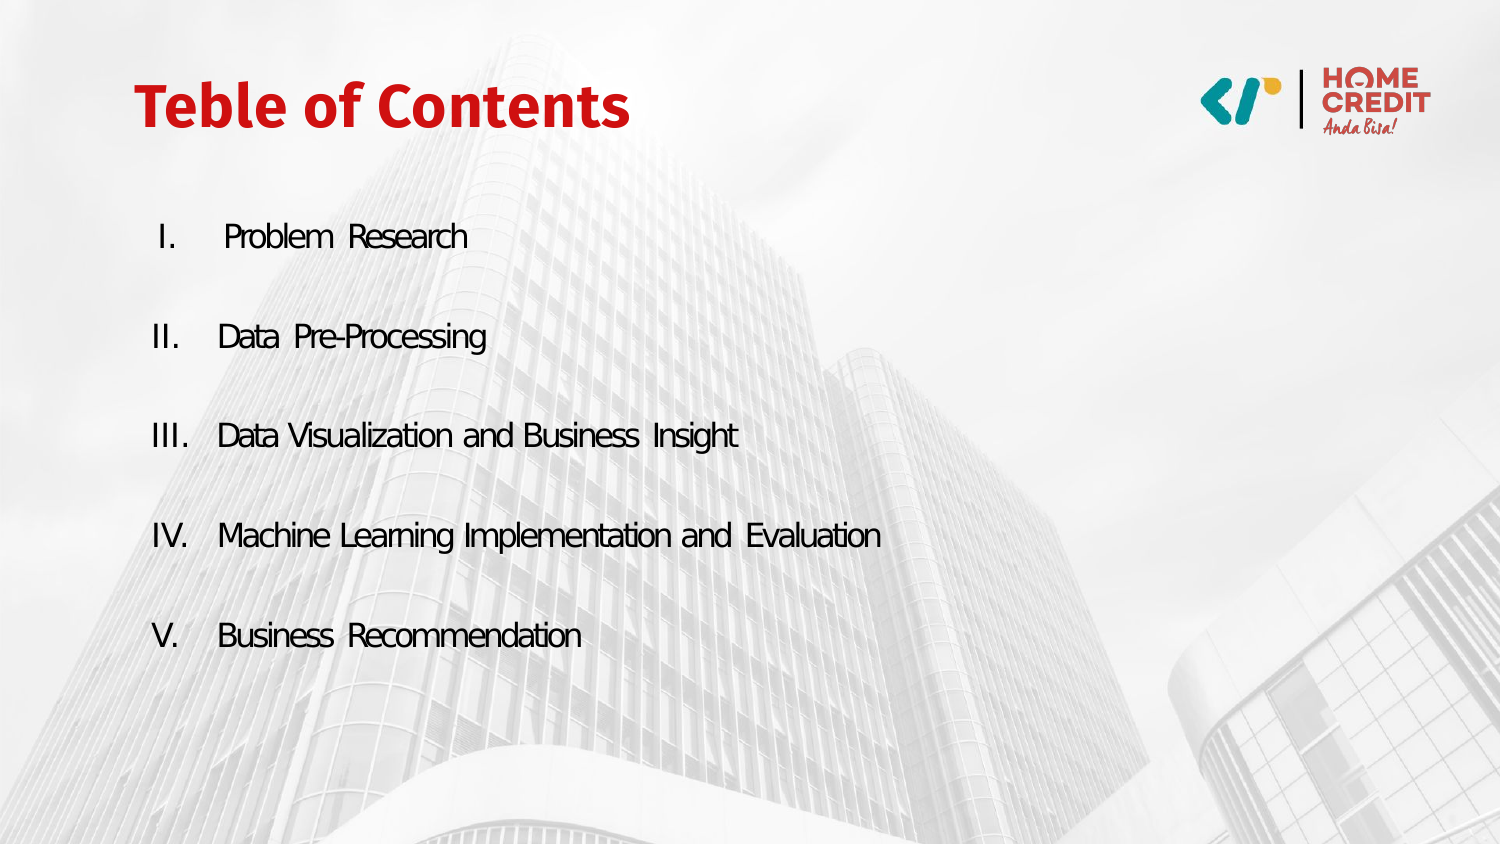

# Teble of Contents
Problem Research
Data Pre-Processing
Data Visualization and Business Insight
Machine Learning Implementation and Evaluation
Business Recommendation